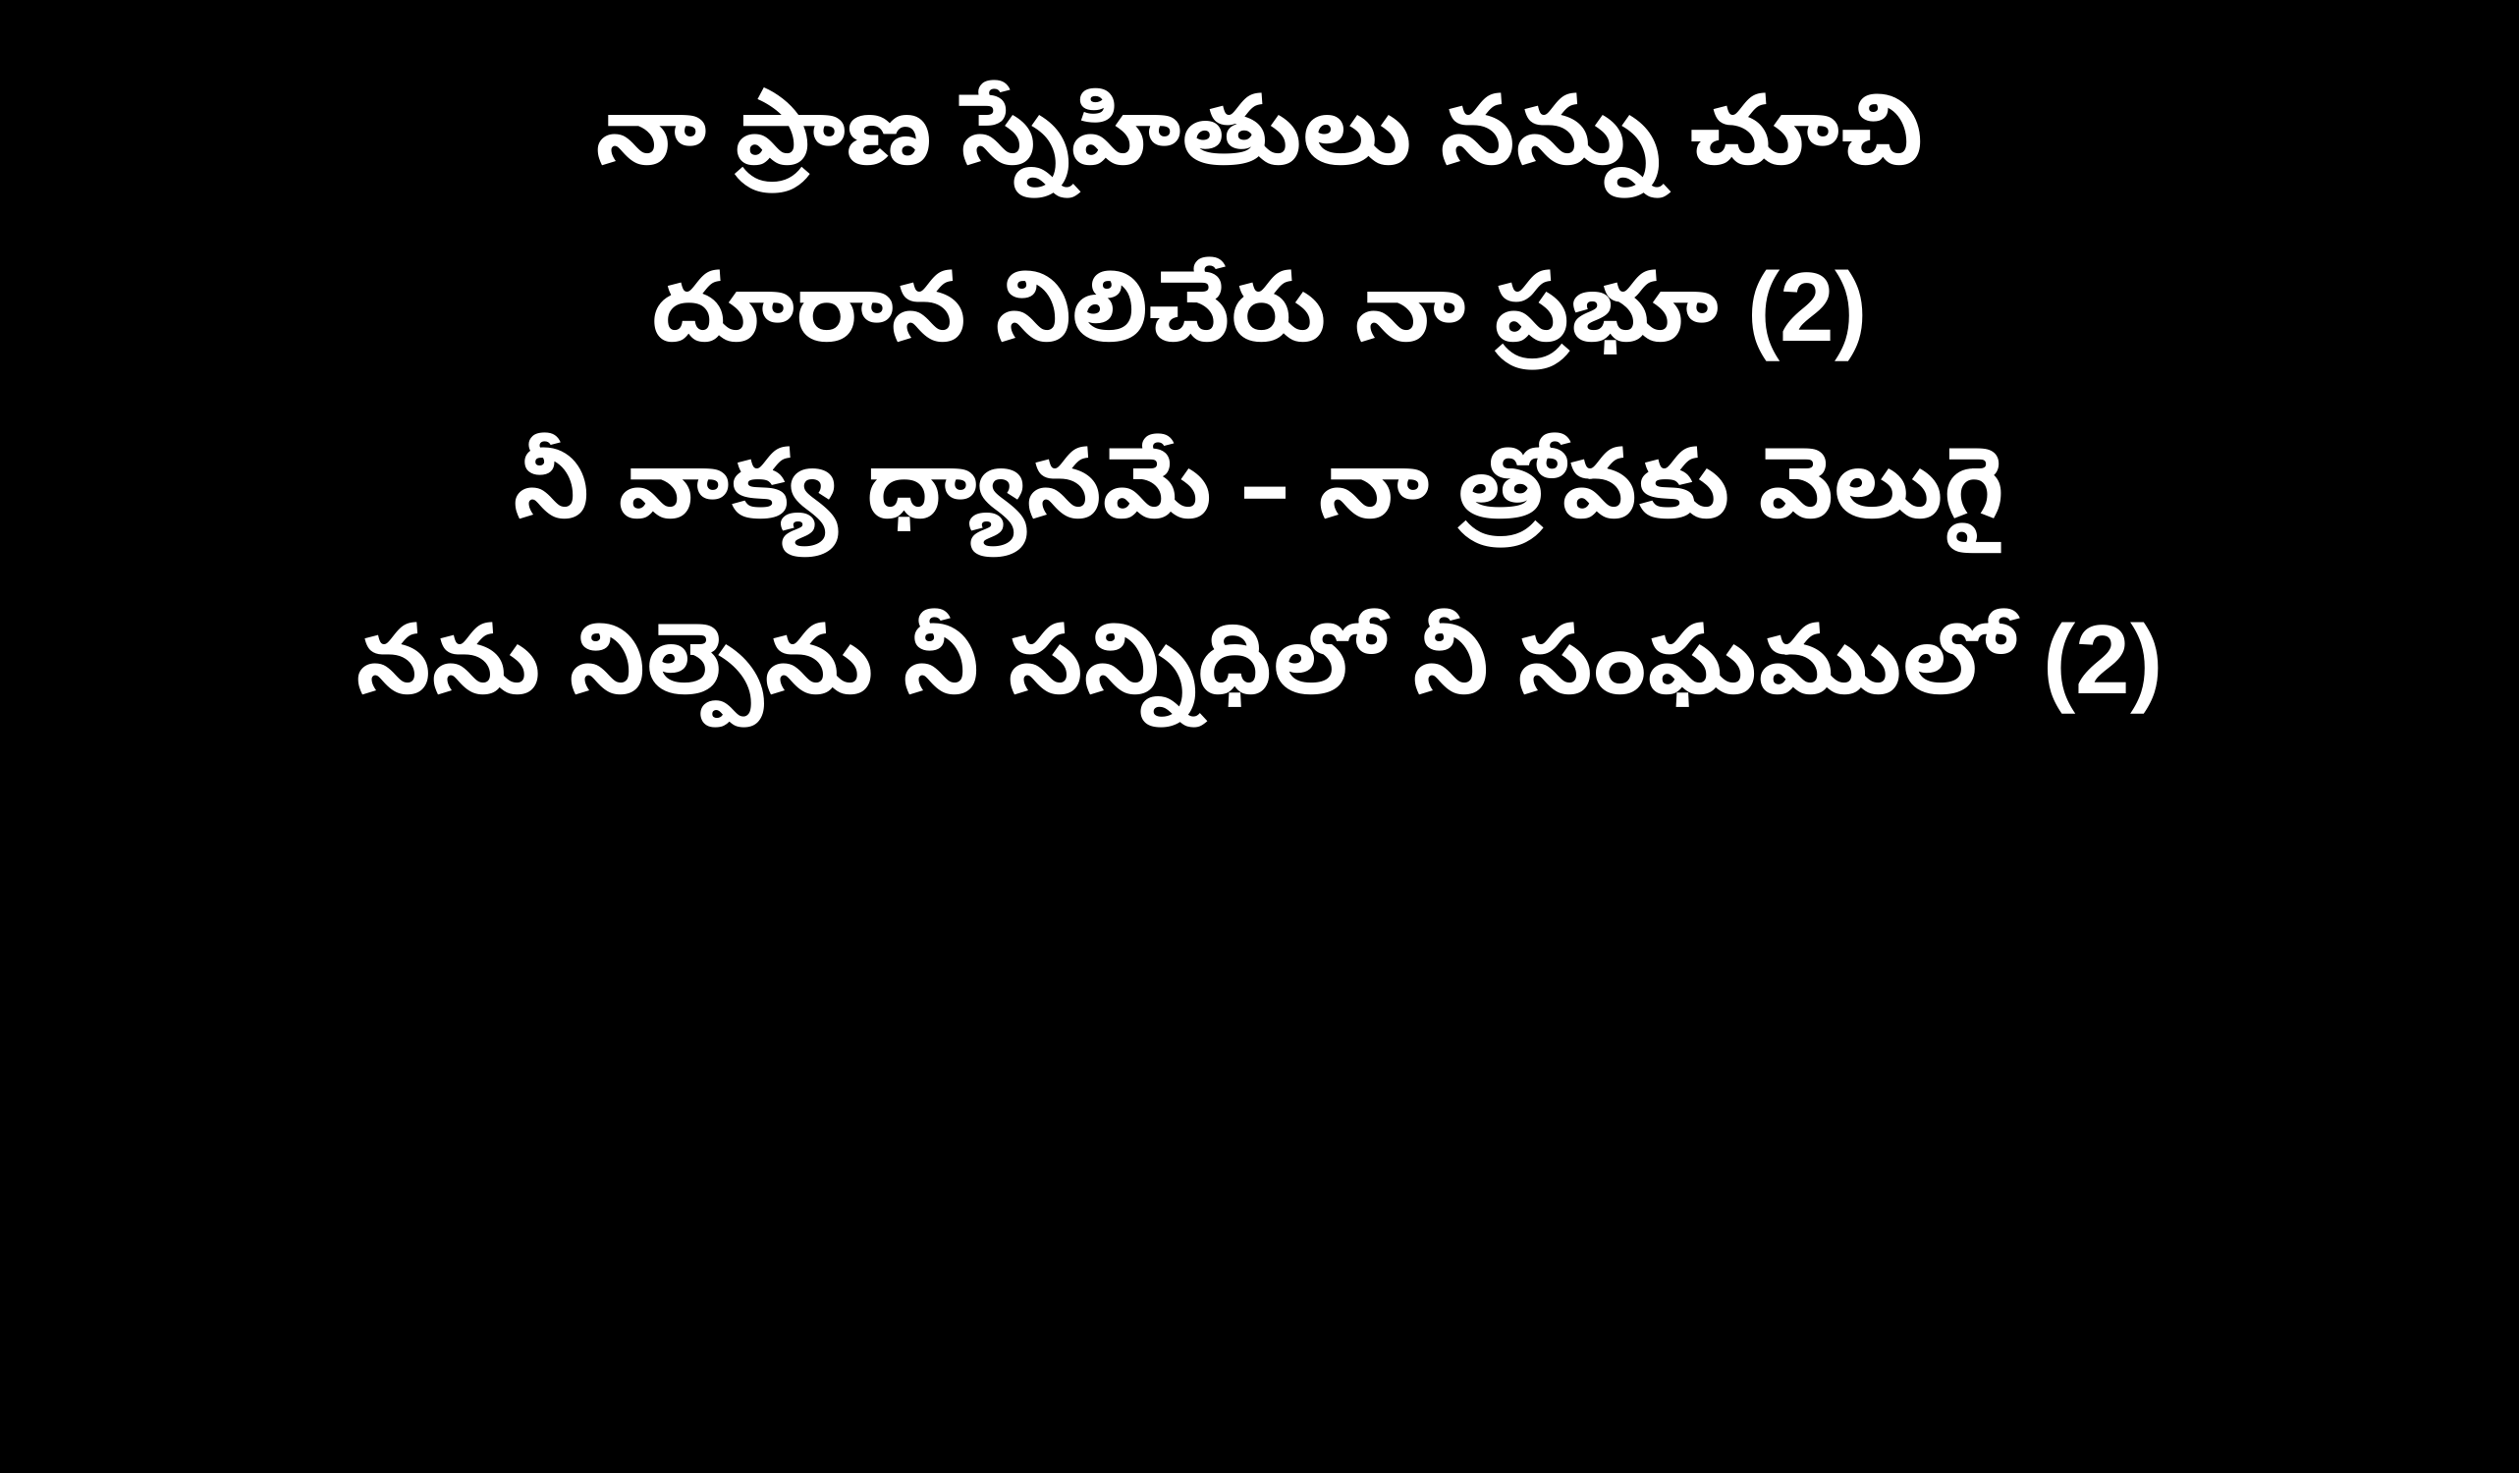

నా ప్రాణ స్నేహితులు నన్ను చూచి
దూరాన నిలిచేరు నా ప్రభూ (2)
నీ వాక్య ధ్యానమే – నా త్రోవకు వెలుగై
నను నిల్పెను నీ సన్నిధిలో నీ సంఘములో (2)